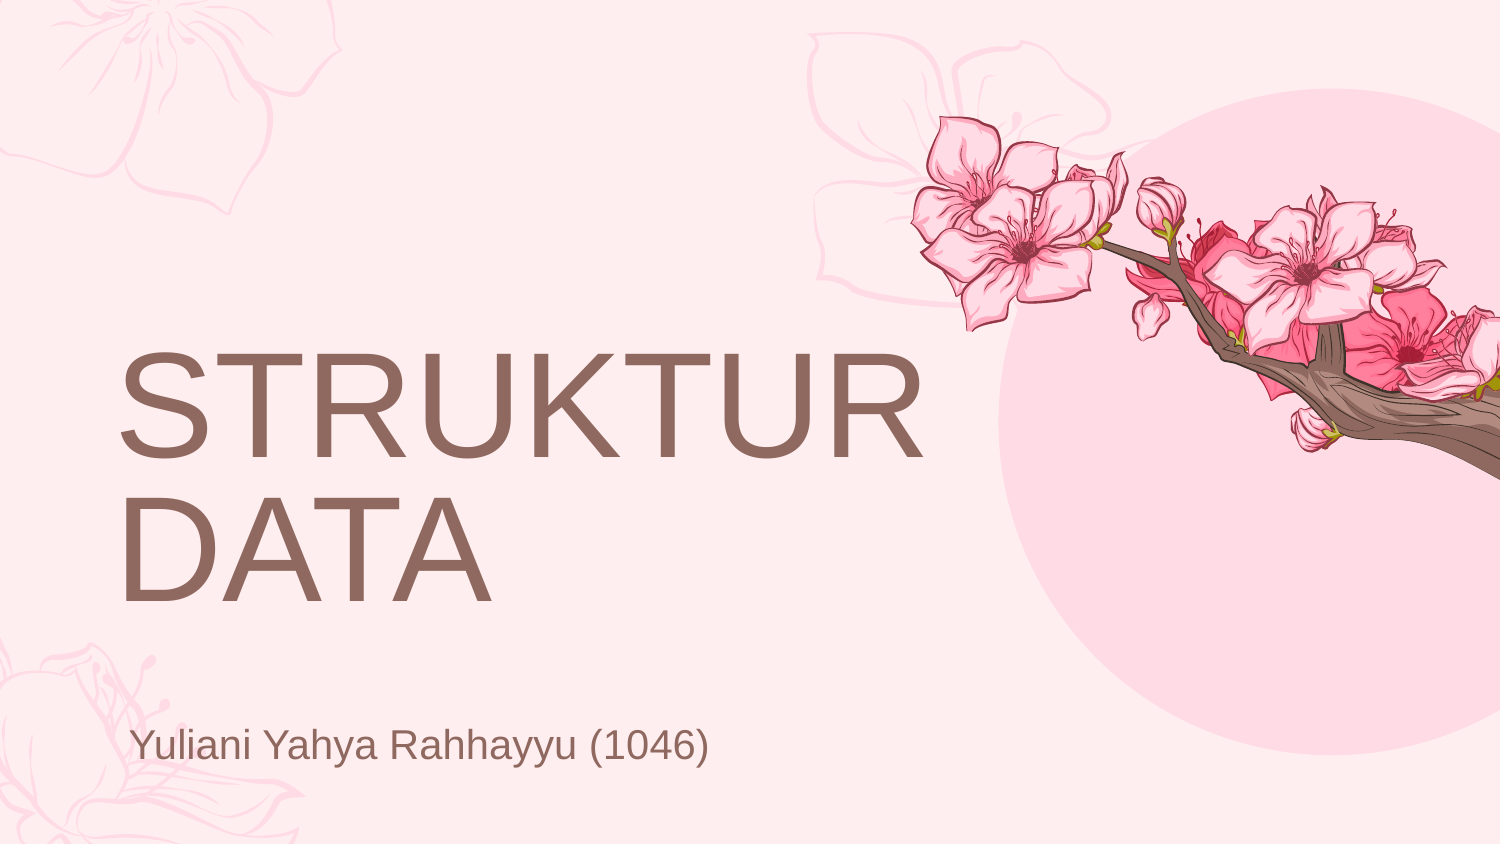

# STRUKTUR DATA
Yuliani Yahya Rahhayyu (1046)